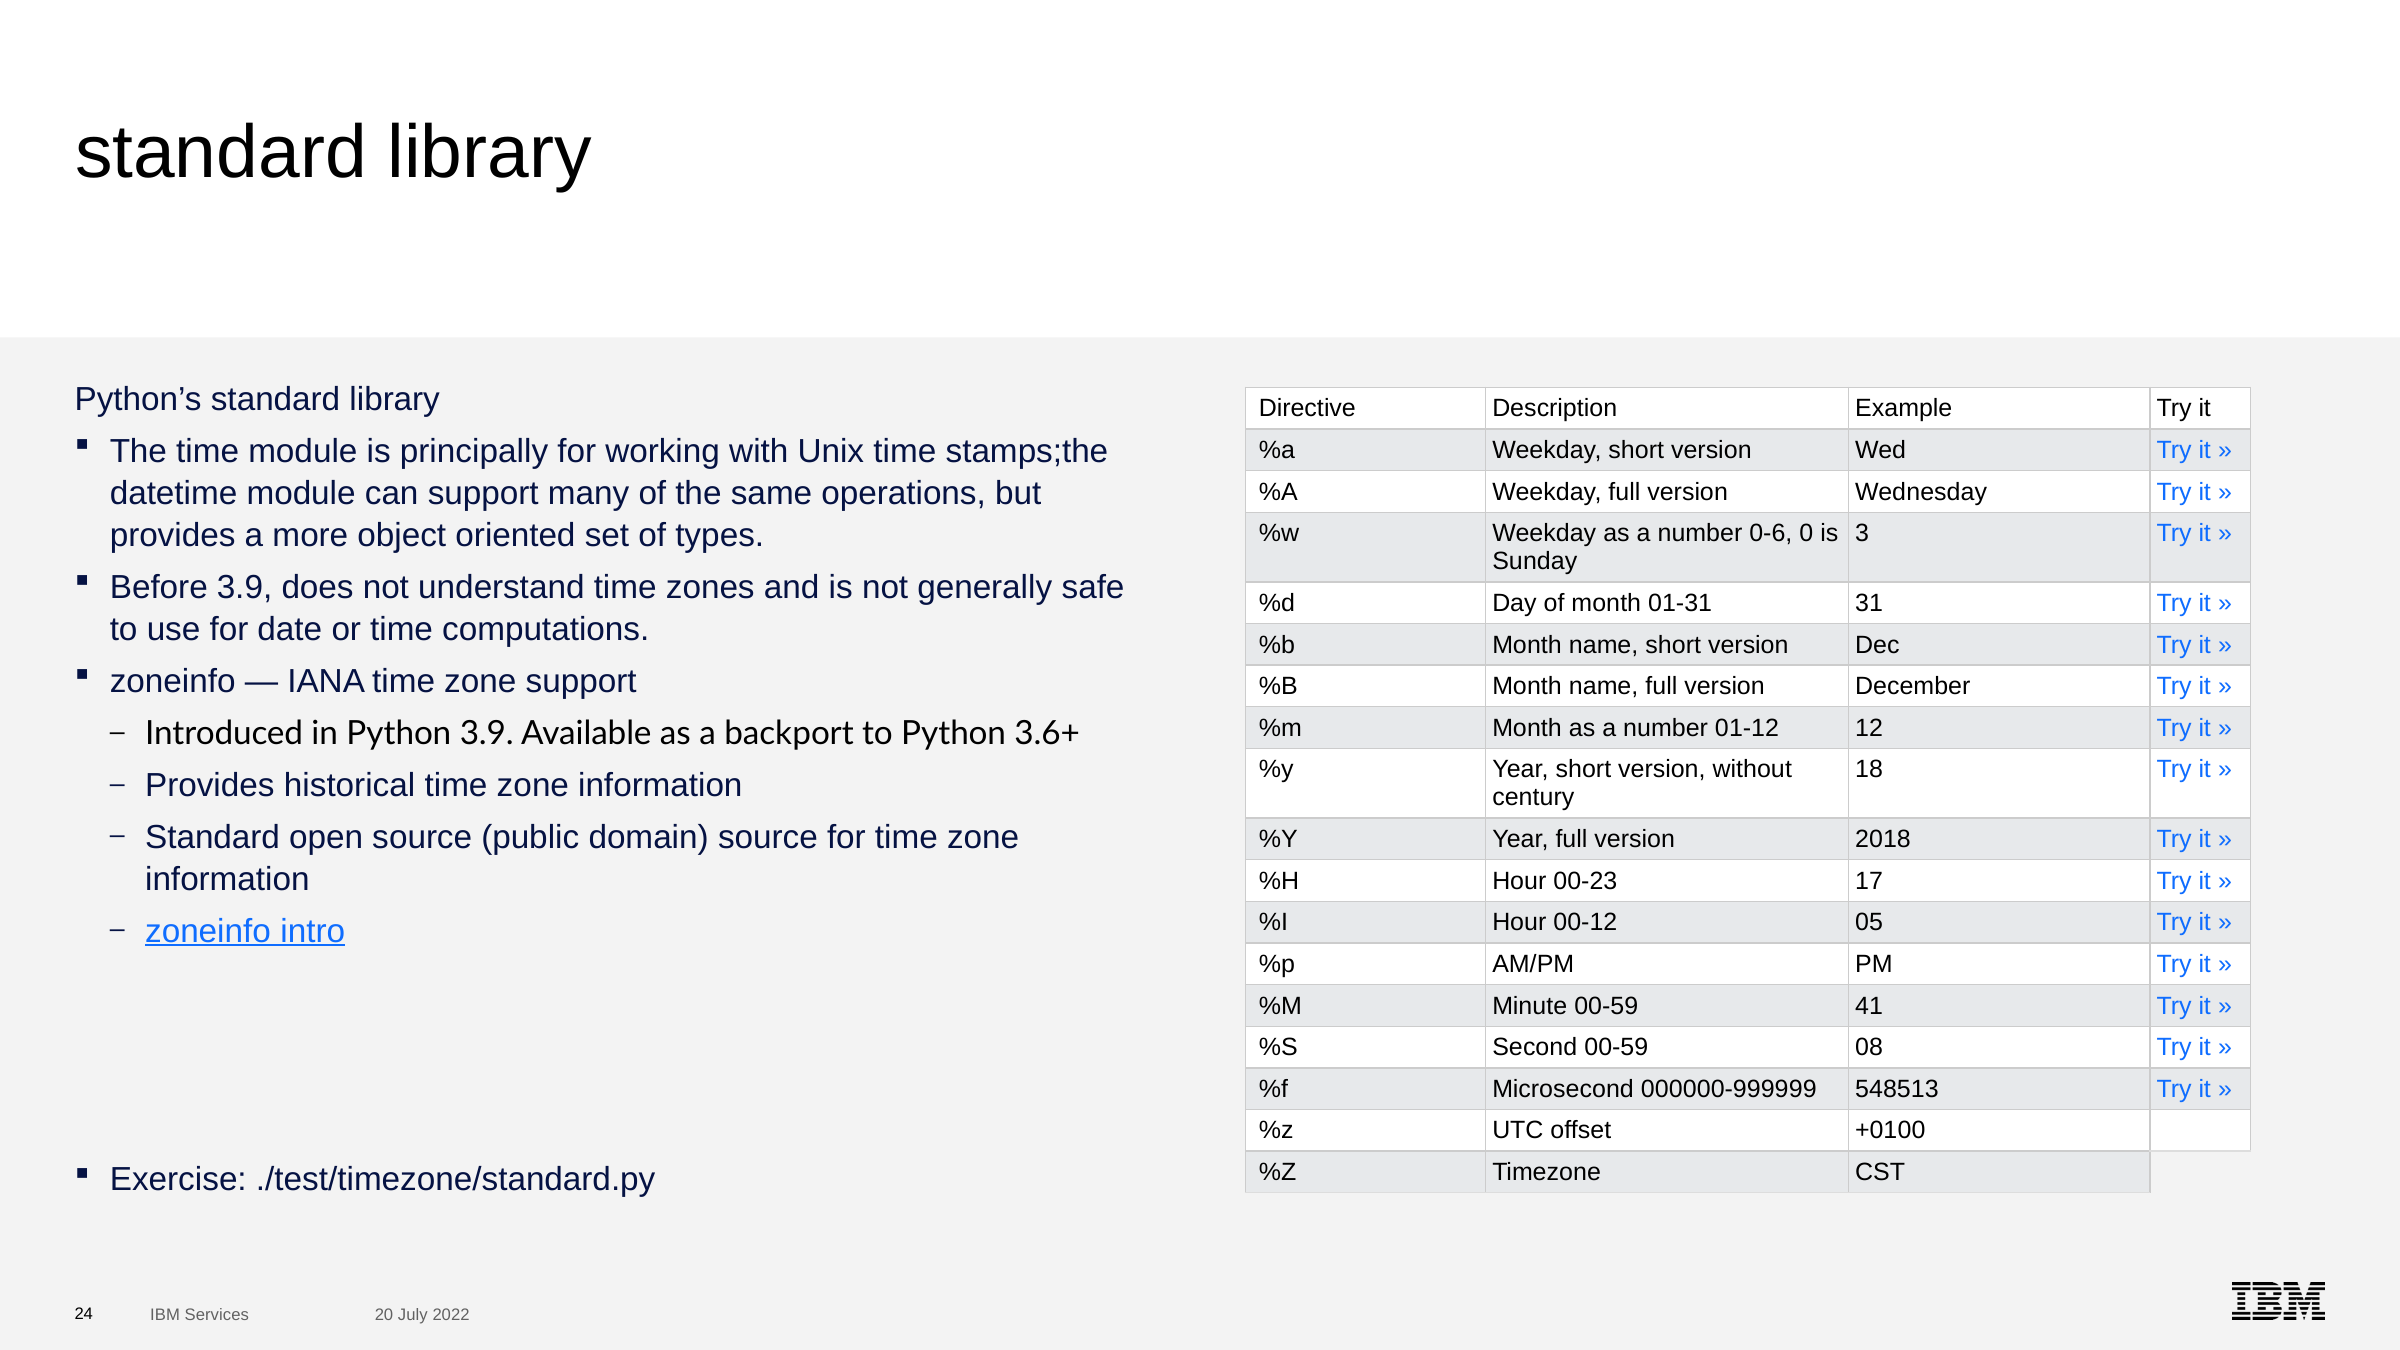

# standard library
Python’s standard library
The time module is principally for working with Unix time stamps;the datetime module can support many of the same operations, but provides a more object oriented set of types.
Before 3.9, does not understand time zones and is not generally safe to use for date or time computations.
zoneinfo — IANA time zone support
Introduced in Python 3.9. Available as a backport to Python 3.6+
Provides historical time zone information
Standard open source (public domain) source for time zone information
zoneinfo intro

Exercise: ./test/timezone/standard.py

| Directive | Description | Example | Try it |
| --- | --- | --- | --- |
| %a | Weekday, short version | Wed | Try it » |
| %A | Weekday, full version | Wednesday | Try it » |
| %w | Weekday as a number 0-6, 0 is Sunday | 3 | Try it » |
| %d | Day of month 01-31 | 31 | Try it » |
| %b | Month name, short version | Dec | Try it » |
| %B | Month name, full version | December | Try it » |
| %m | Month as a number 01-12 | 12 | Try it » |
| %y | Year, short version, without century | 18 | Try it » |
| %Y | Year, full version | 2018 | Try it » |
| %H | Hour 00-23 | 17 | Try it » |
| %I | Hour 00-12 | 05 | Try it » |
| %p | AM/PM | PM | Try it » |
| %M | Minute 00-59 | 41 | Try it » |
| %S | Second 00-59 | 08 | Try it » |
| %f | Microsecond 000000-999999 | 548513 | Try it » |
| %z | UTC offset | +0100 |  |
| %Z | Timezone | CST |  |